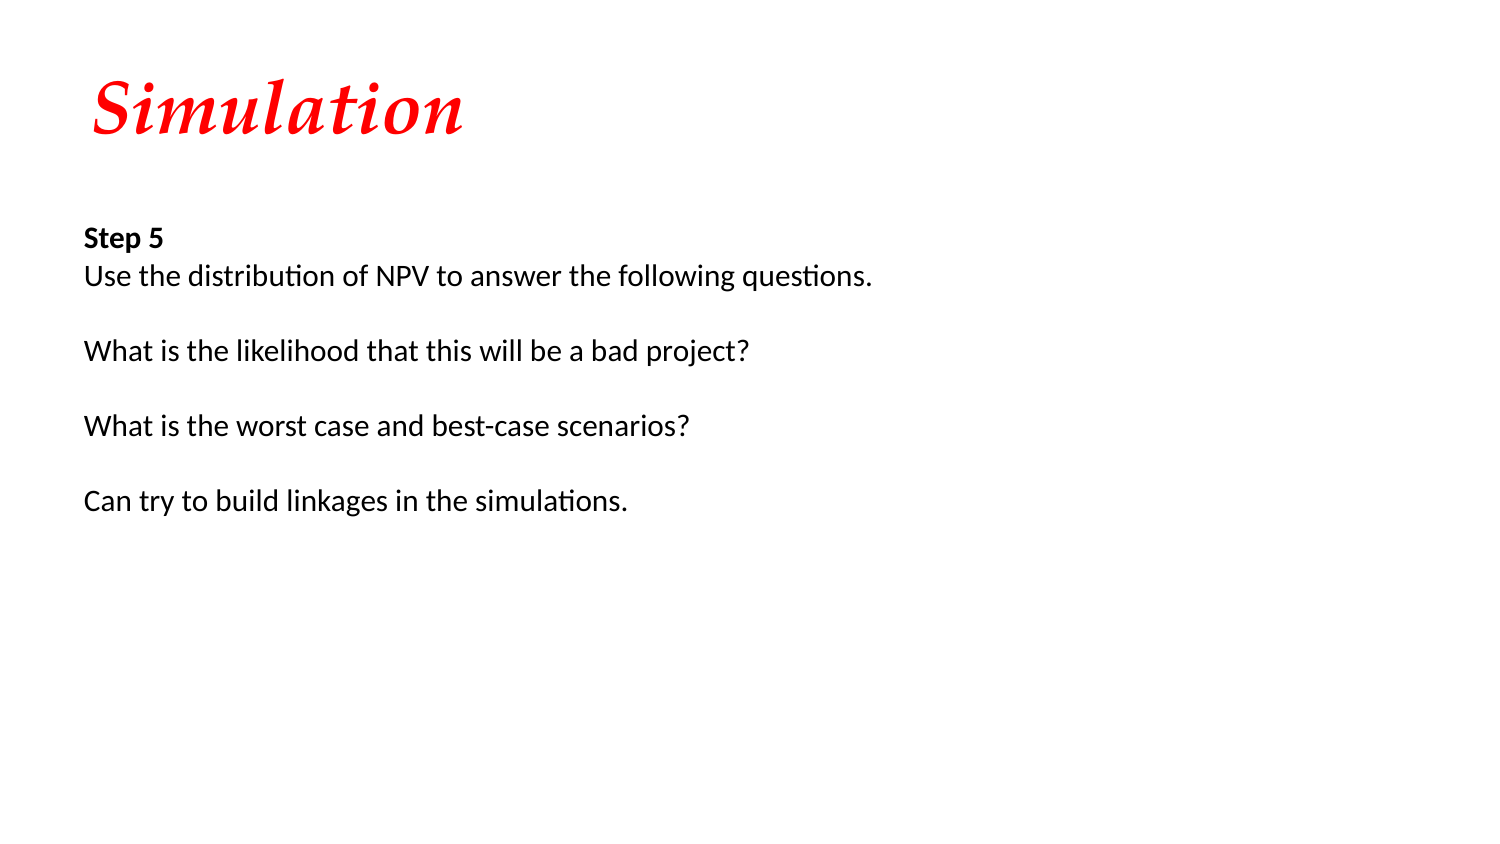

# Simulation
Step 5
Use the distribution of NPV to answer the following questions.

What is the likelihood that this will be a bad project?

What is the worst case and best-case scenarios?

Can try to build linkages in the simulations.